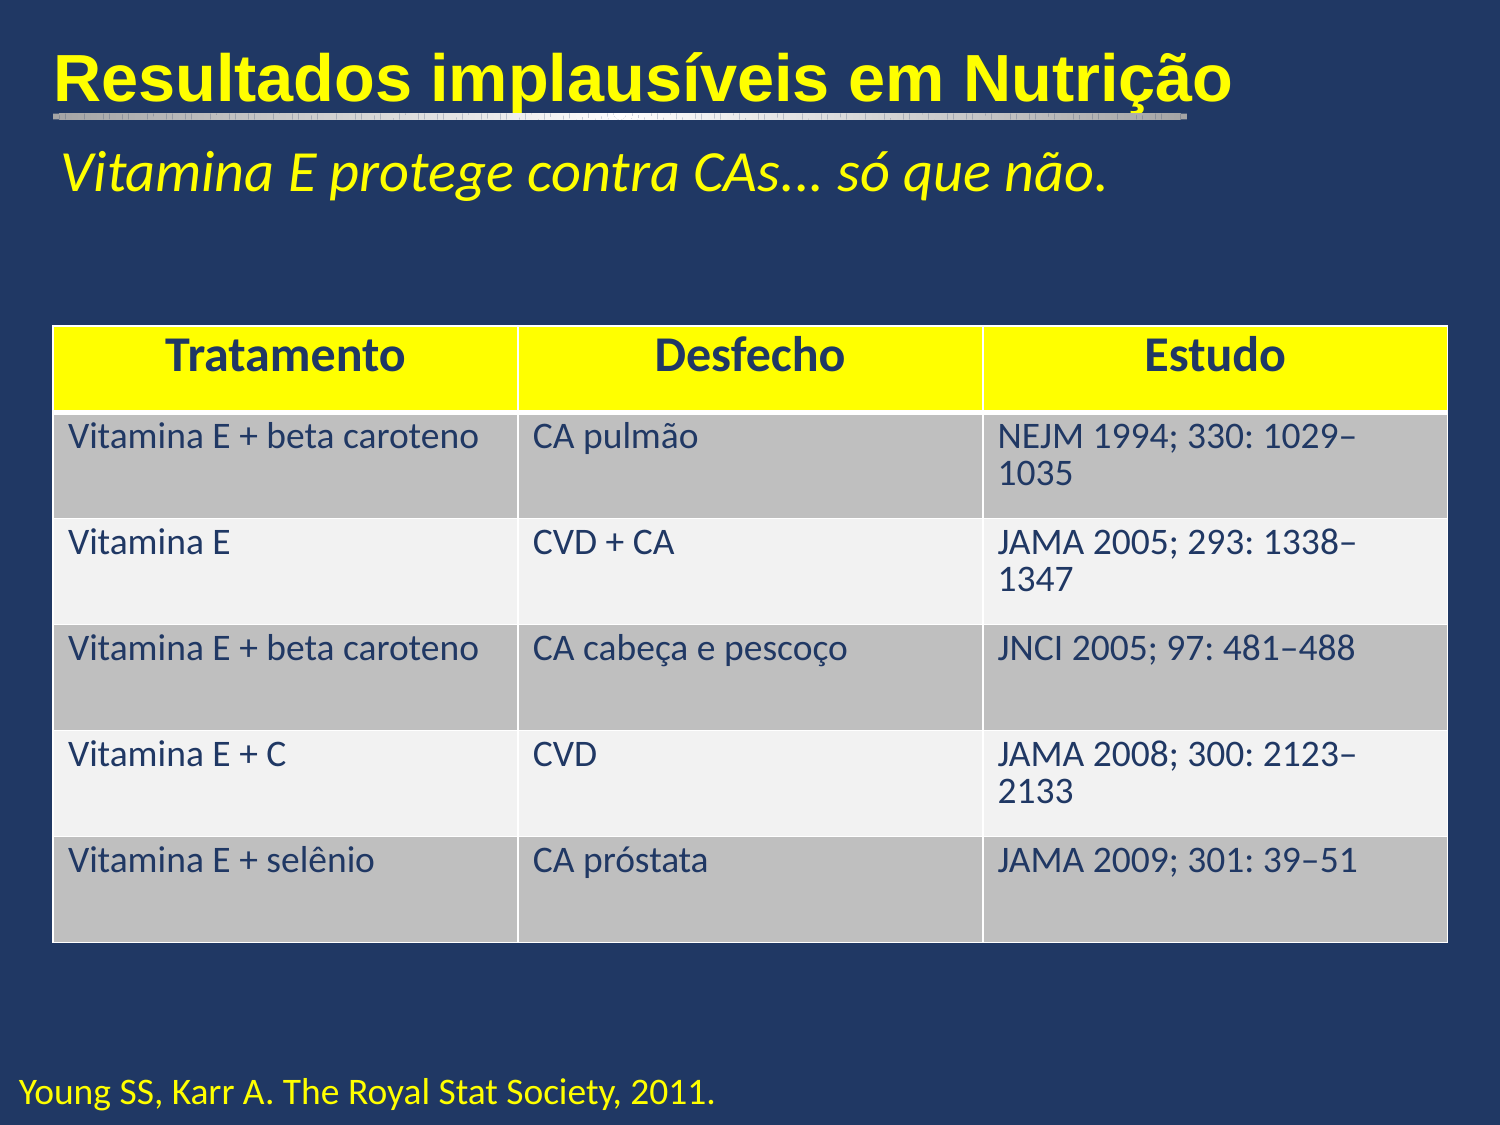

Resultados implausíveis em Nutrição

Vitamina E protege contra CAs... só que não.
| Tratamento | Desfecho | Estudo |
| --- | --- | --- |
| Vitamina E + beta caroteno | CA pulmão | NEJM 1994; 330: 1029–1035 |
| Vitamina E | CVD + CA | JAMA 2005; 293: 1338–1347 |
| Vitamina E + beta caroteno | CA cabeça e pescoço | JNCI 2005; 97: 481–488 |
| Vitamina E + C | CVD | JAMA 2008; 300: 2123–2133 |
| Vitamina E + selênio | CA próstata | JAMA 2009; 301: 39–51 |
Young SS, Karr A. The Royal Stat Society, 2011.